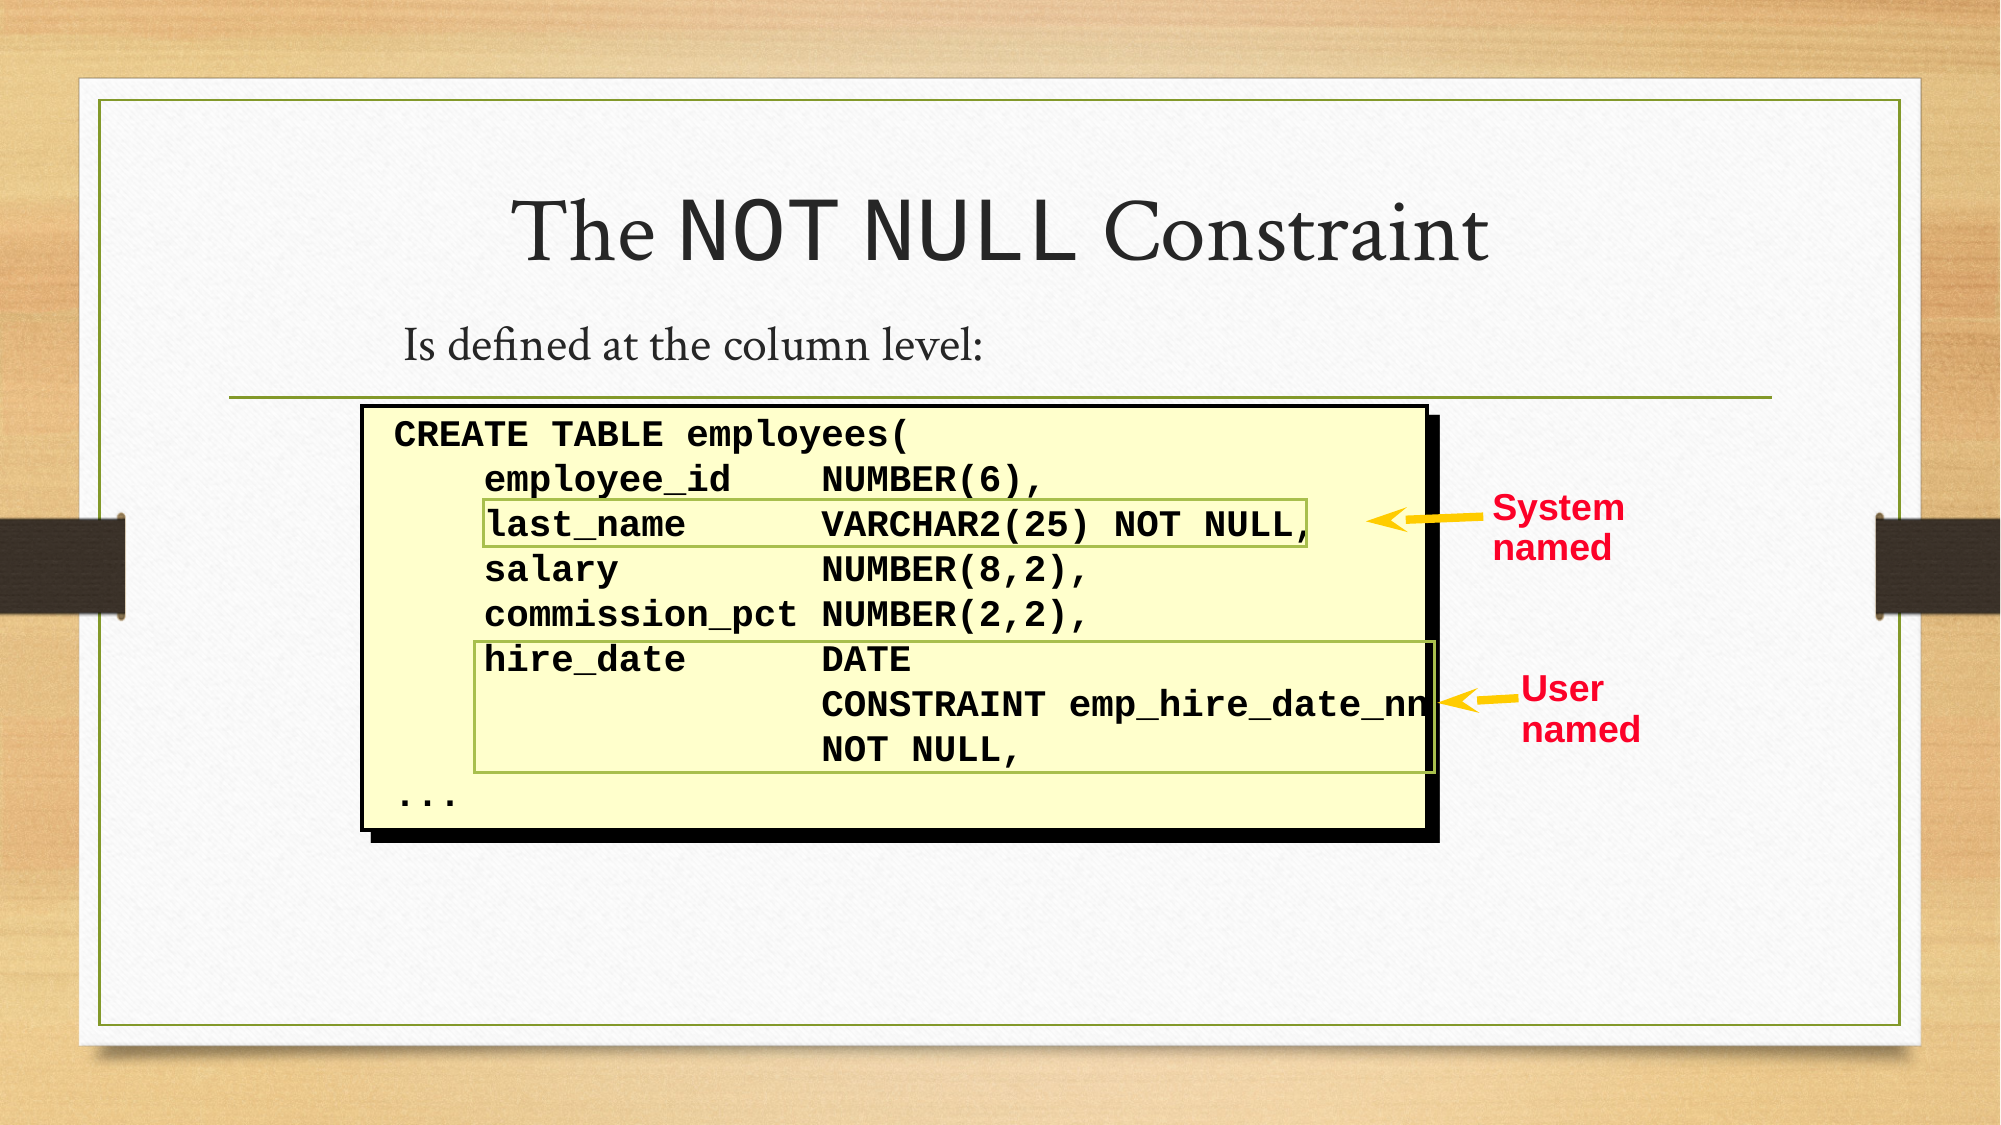

# The NOT NULL Constraint
Is defined at the column level:

CREATE TABLE employees(
    employee_id    NUMBER(6),
    last_name      VARCHAR2(25) NOT NULL,
    salary         NUMBER(8,2),
    commission_pct NUMBER(2,2),
    hire_date      DATE
                   CONSTRAINT emp_hire_date_nn
                   NOT NULL,
...
 System
 named

User
named